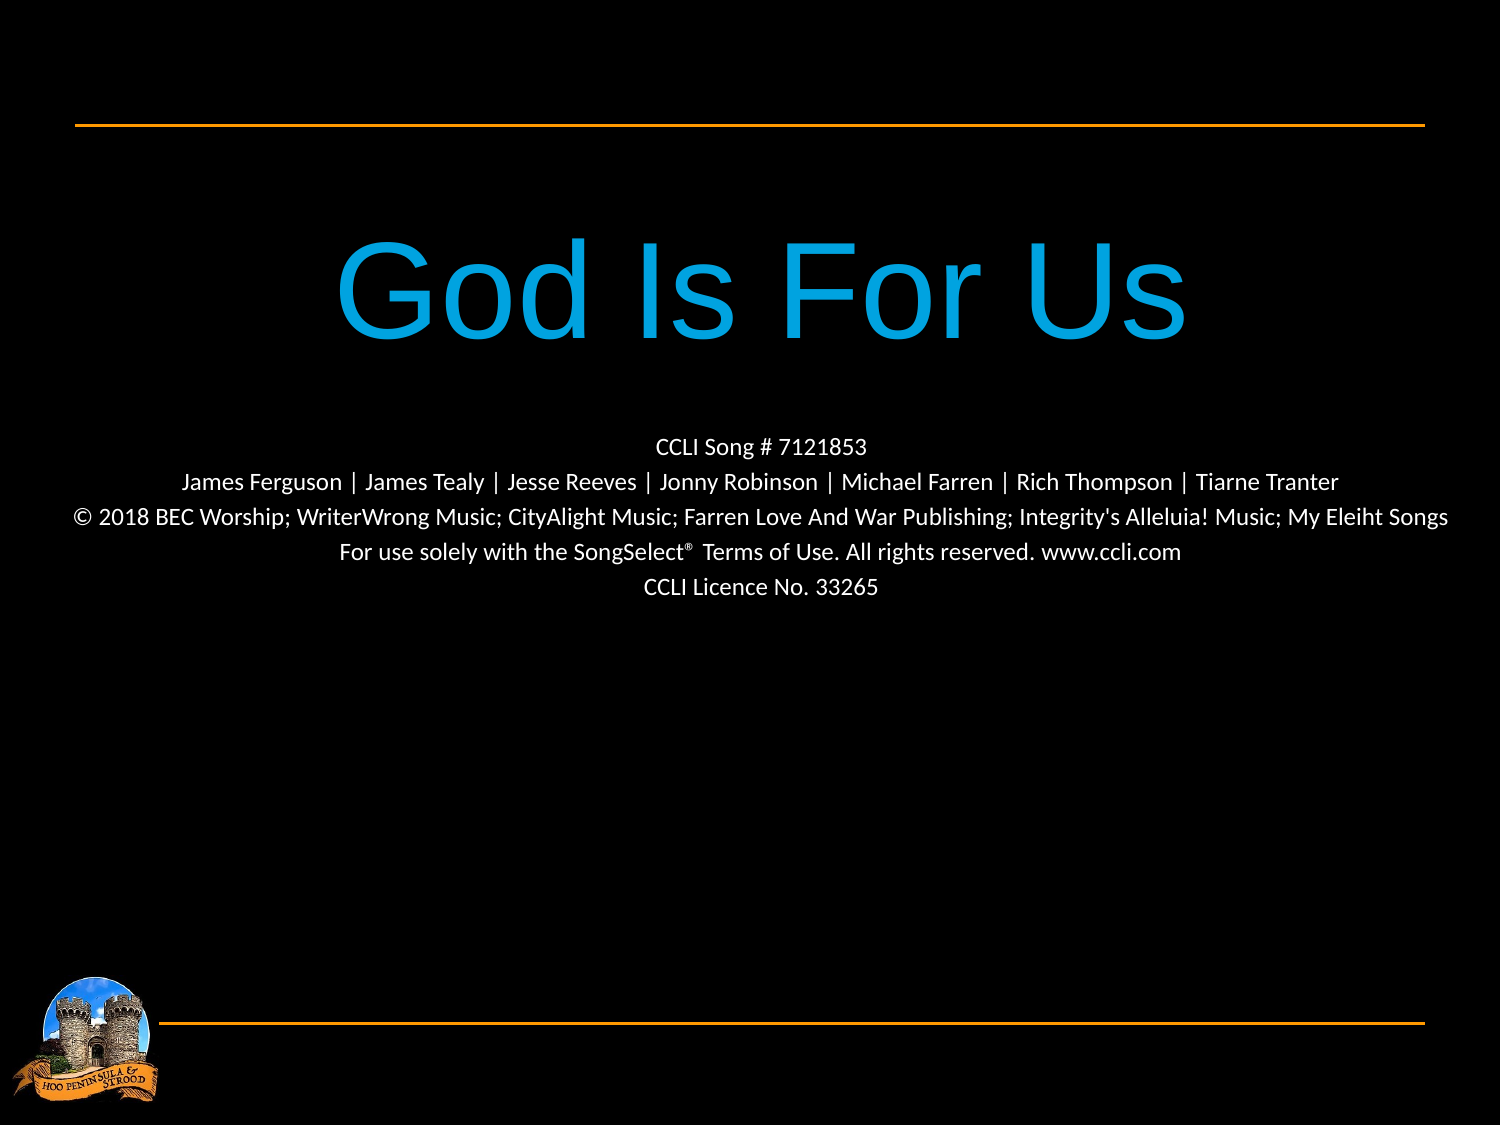

God Is For Us
CCLI Song # 7121853
James Ferguson | James Tealy | Jesse Reeves | Jonny Robinson | Michael Farren | Rich Thompson | Tiarne Tranter
© 2018 BEC Worship; WriterWrong Music; CityAlight Music; Farren Love And War Publishing; Integrity's Alleluia! Music; My Eleiht Songs
For use solely with the SongSelect® Terms of Use. All rights reserved. www.ccli.com
CCLI Licence No. 33265